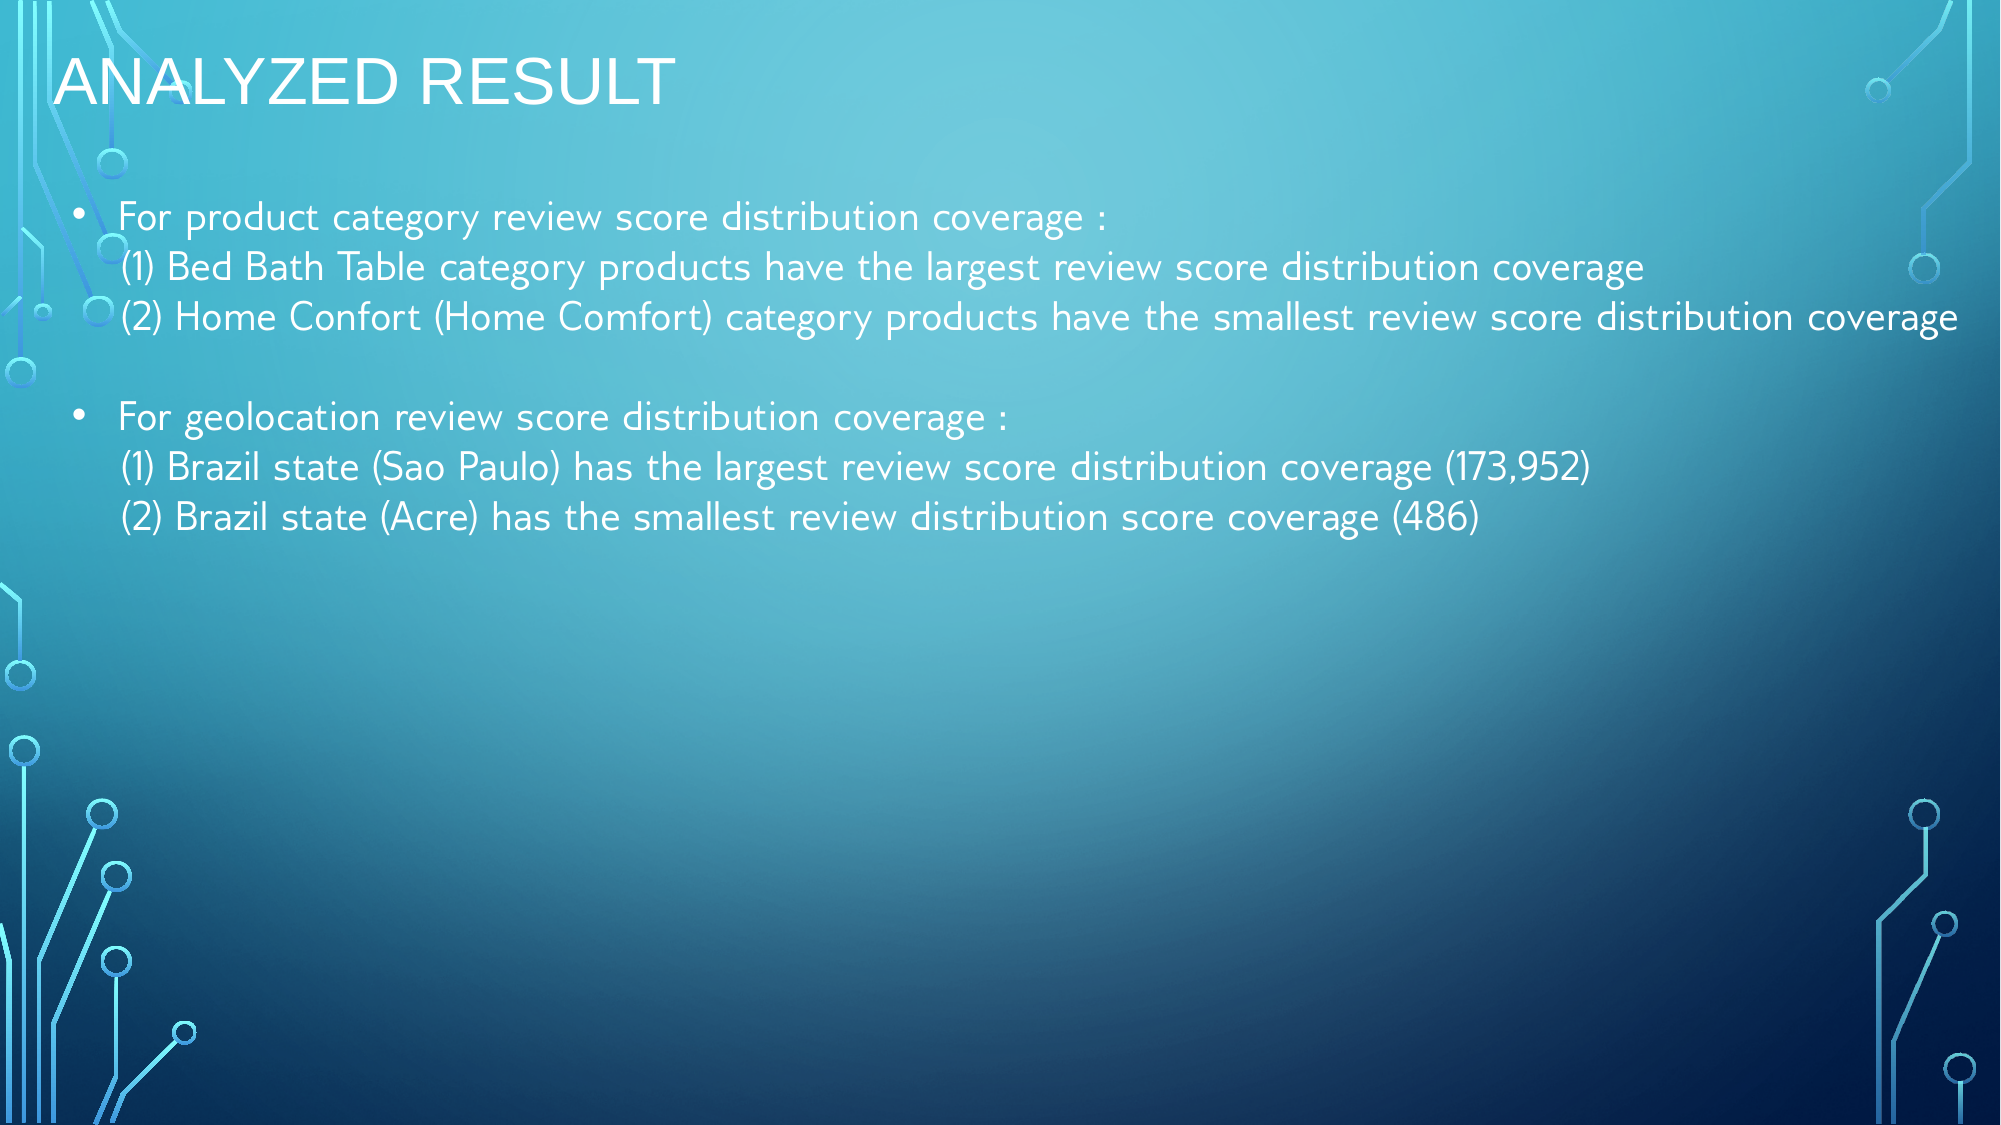

# Analyzed Result
For product category review score distribution coverage :
    (1) Bed Bath Table category products have the largest review score distribution coverage
    (2) Home Confort (Home Comfort) category products have the smallest review score distribution coverage

For geolocation review score distribution coverage :
    (1) Brazil state (Sao Paulo) has the largest review score distribution coverage (173,952)
    (2) Brazil state (Acre) has the smallest review distribution score coverage (486)